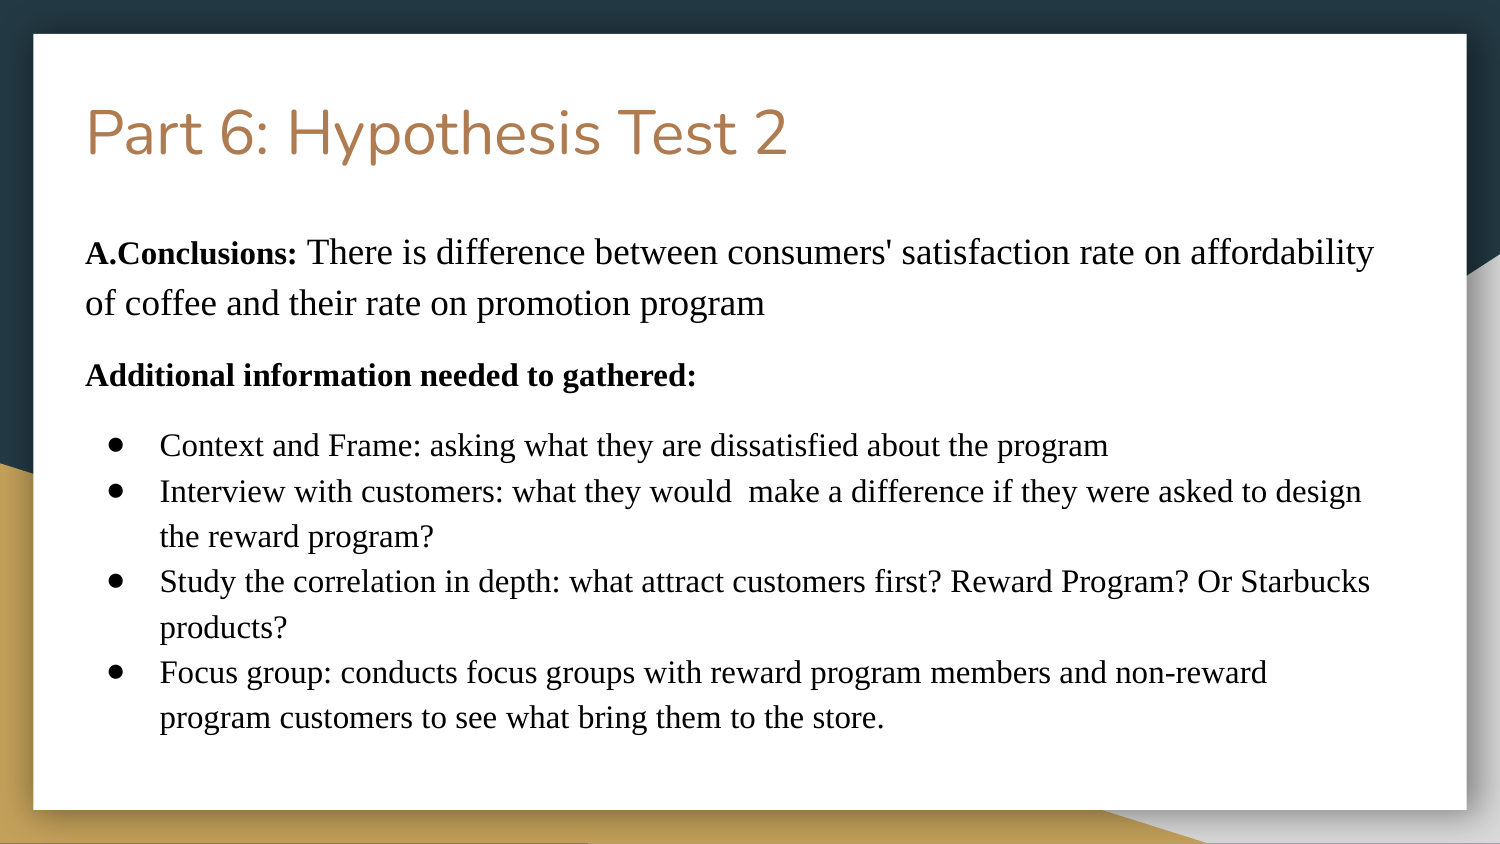

# Part 6: Hypothesis Test 2
A.Conclusions: There is difference between consumers' satisfaction rate on affordability of coffee and their rate on promotion program
Additional information needed to gathered:
Context and Frame: asking what they are dissatisfied about the program
Interview with customers: what they would  make a difference if they were asked to design the reward program?
Study the correlation in depth: what attract customers first? Reward Program? Or Starbucks products?
Focus group: conducts focus groups with reward program members and non-reward program customers to see what bring them to the store.